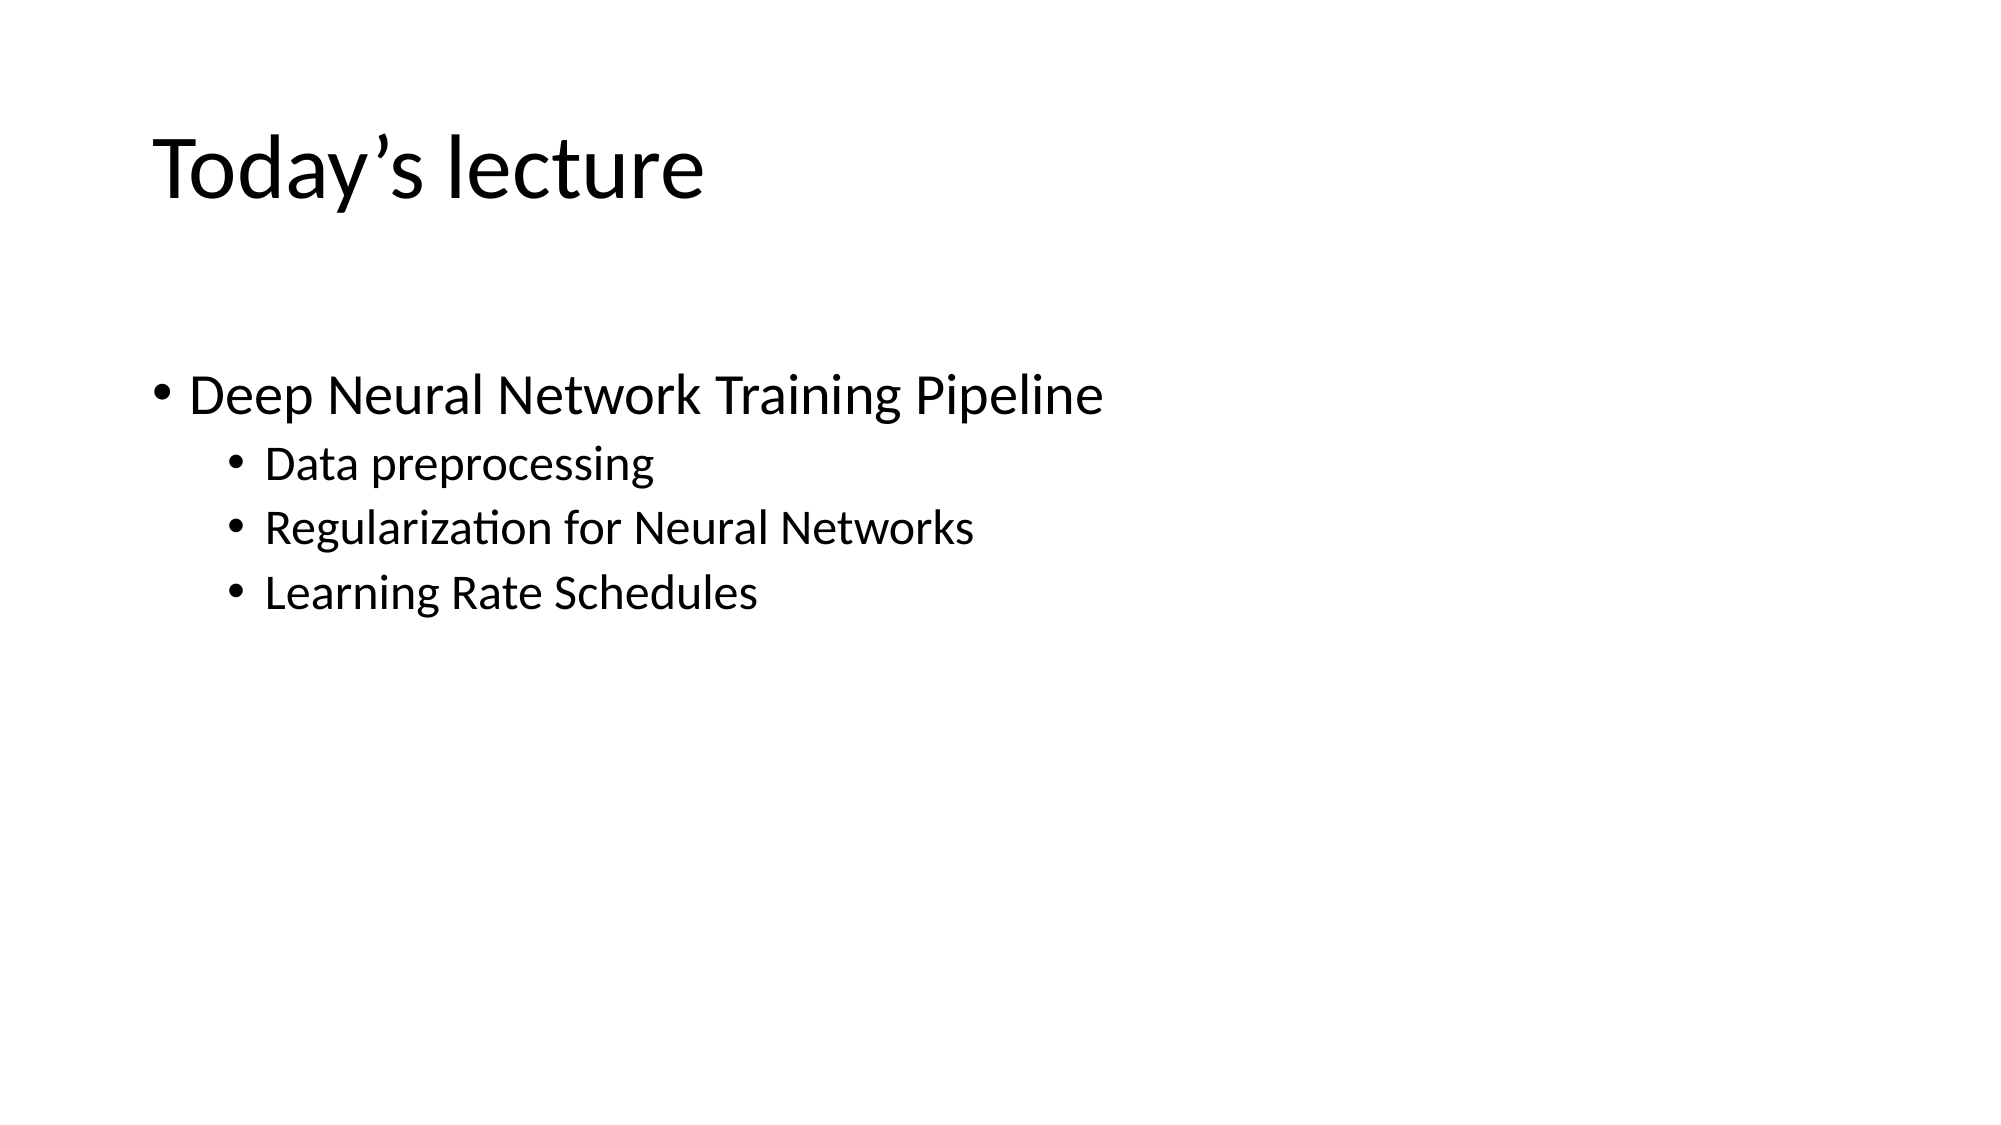

# Today’s lecture

Deep Neural Network Training Pipeline
Data preprocessing
Regularization for Neural Networks
Learning Rate Schedules